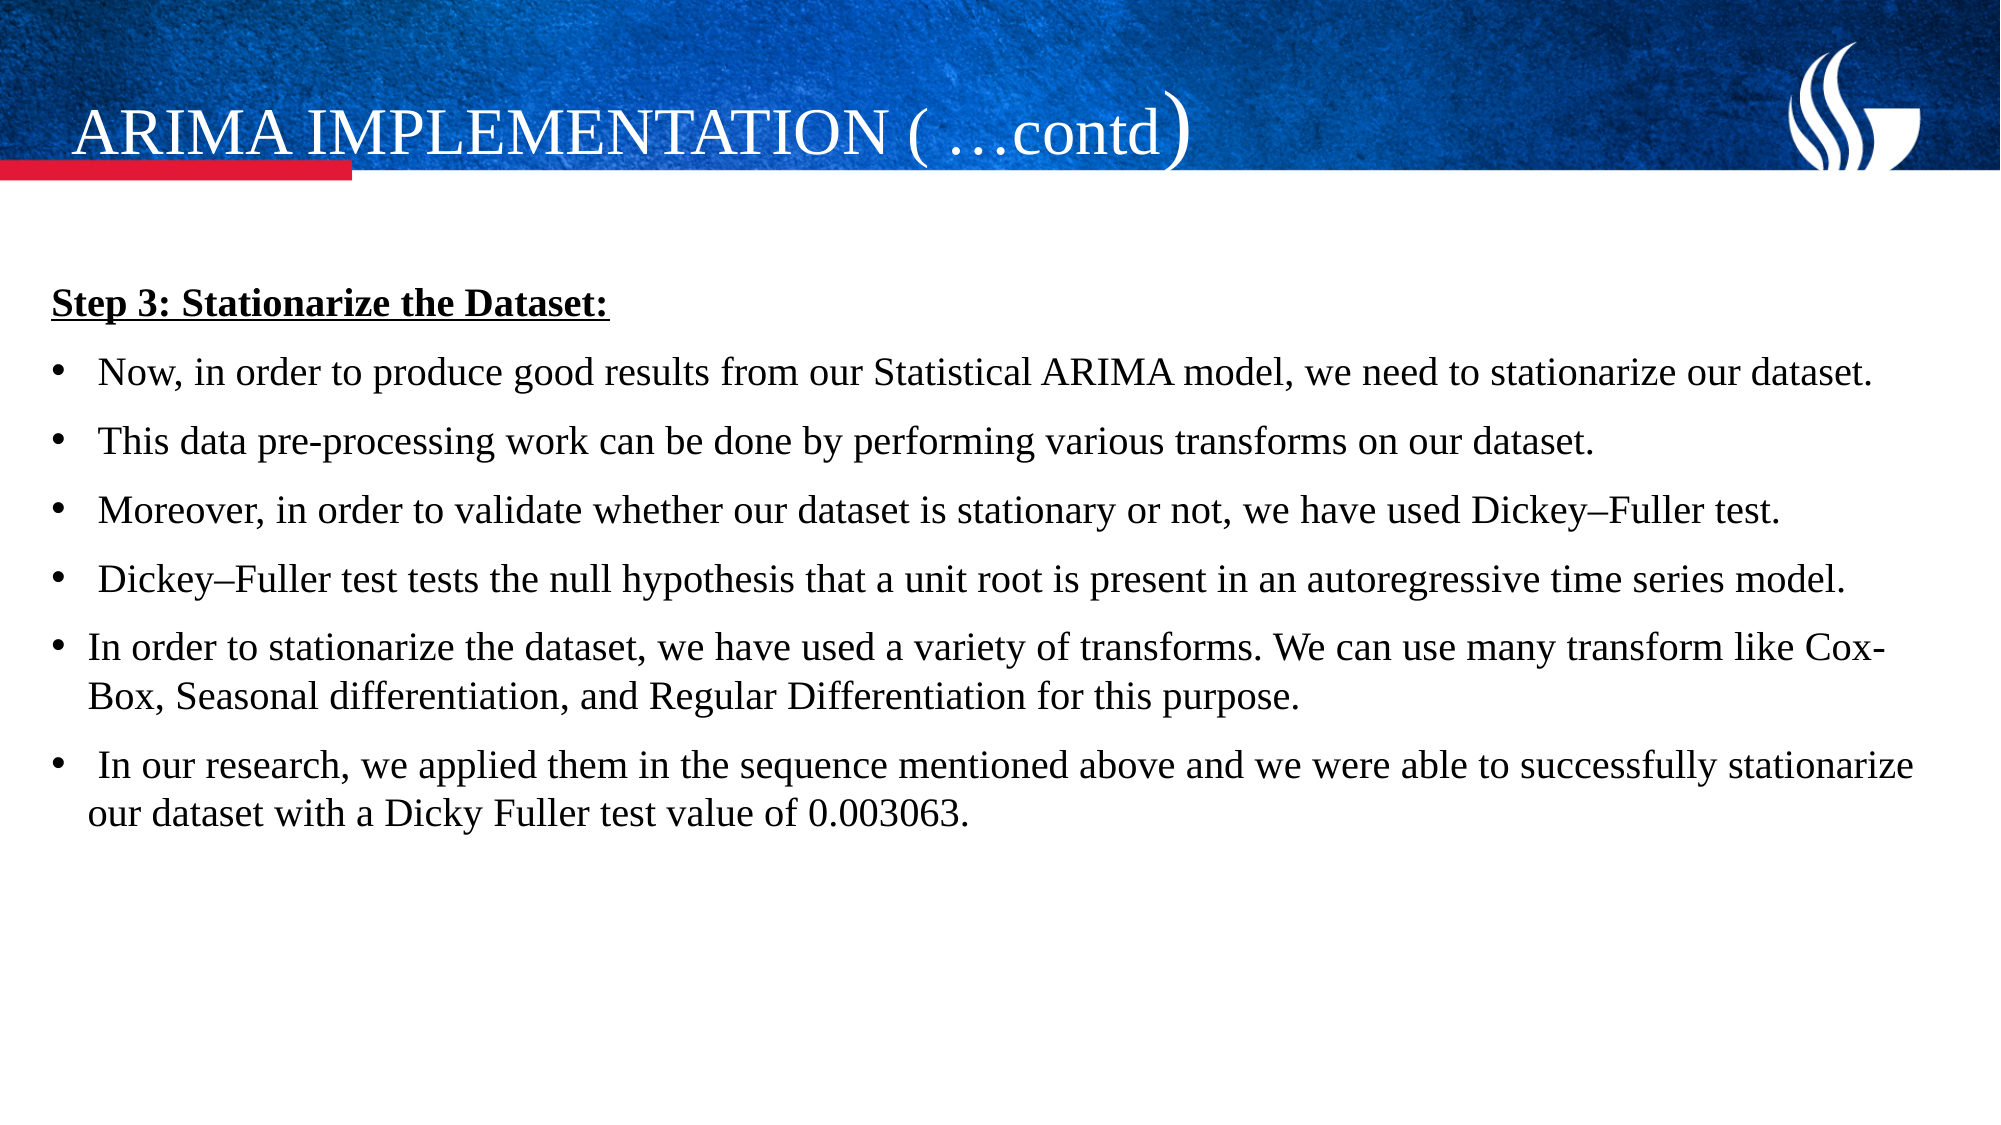

# ARIMA IMPLEMENTATION ( …contd)
Step 3: Stationarize the Dataset:
 Now, in order to produce good results from our Statistical ARIMA model, we need to stationarize our dataset.
 This data pre-processing work can be done by performing various transforms on our dataset.
 Moreover, in order to validate whether our dataset is stationary or not, we have used Dickey–Fuller test.
 Dickey–Fuller test tests the null hypothesis that a unit root is present in an autoregressive time series model.
In order to stationarize the dataset, we have used a variety of transforms. We can use many transform like Cox-Box, Seasonal differentiation, and Regular Differentiation for this purpose.
 In our research, we applied them in the sequence mentioned above and we were able to successfully stationarize our dataset with a Dicky Fuller test value of 0.003063.